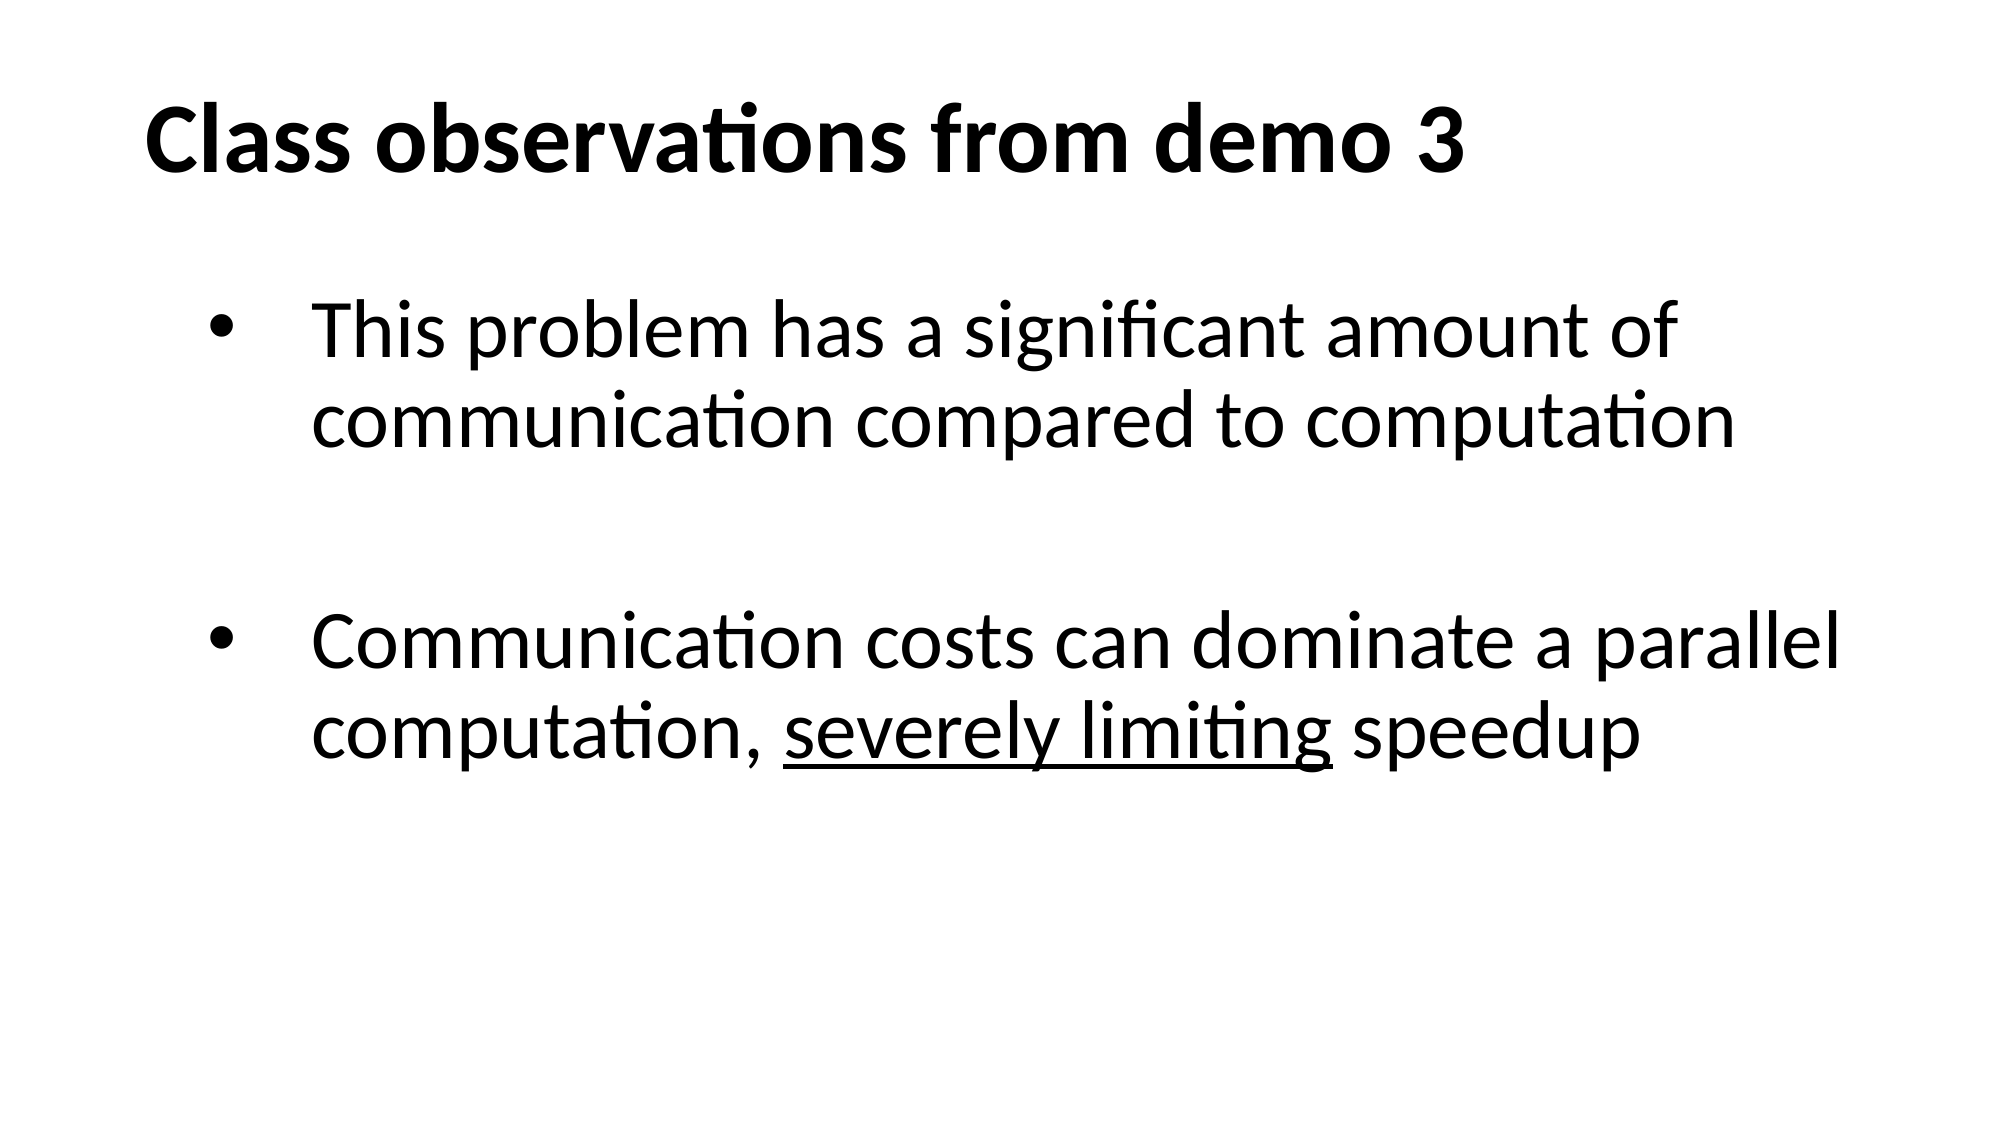

Class observations from demo 3
This problem has a significant amount of communication compared to computation

Communication costs can dominate a parallel computation, severely limiting speedup